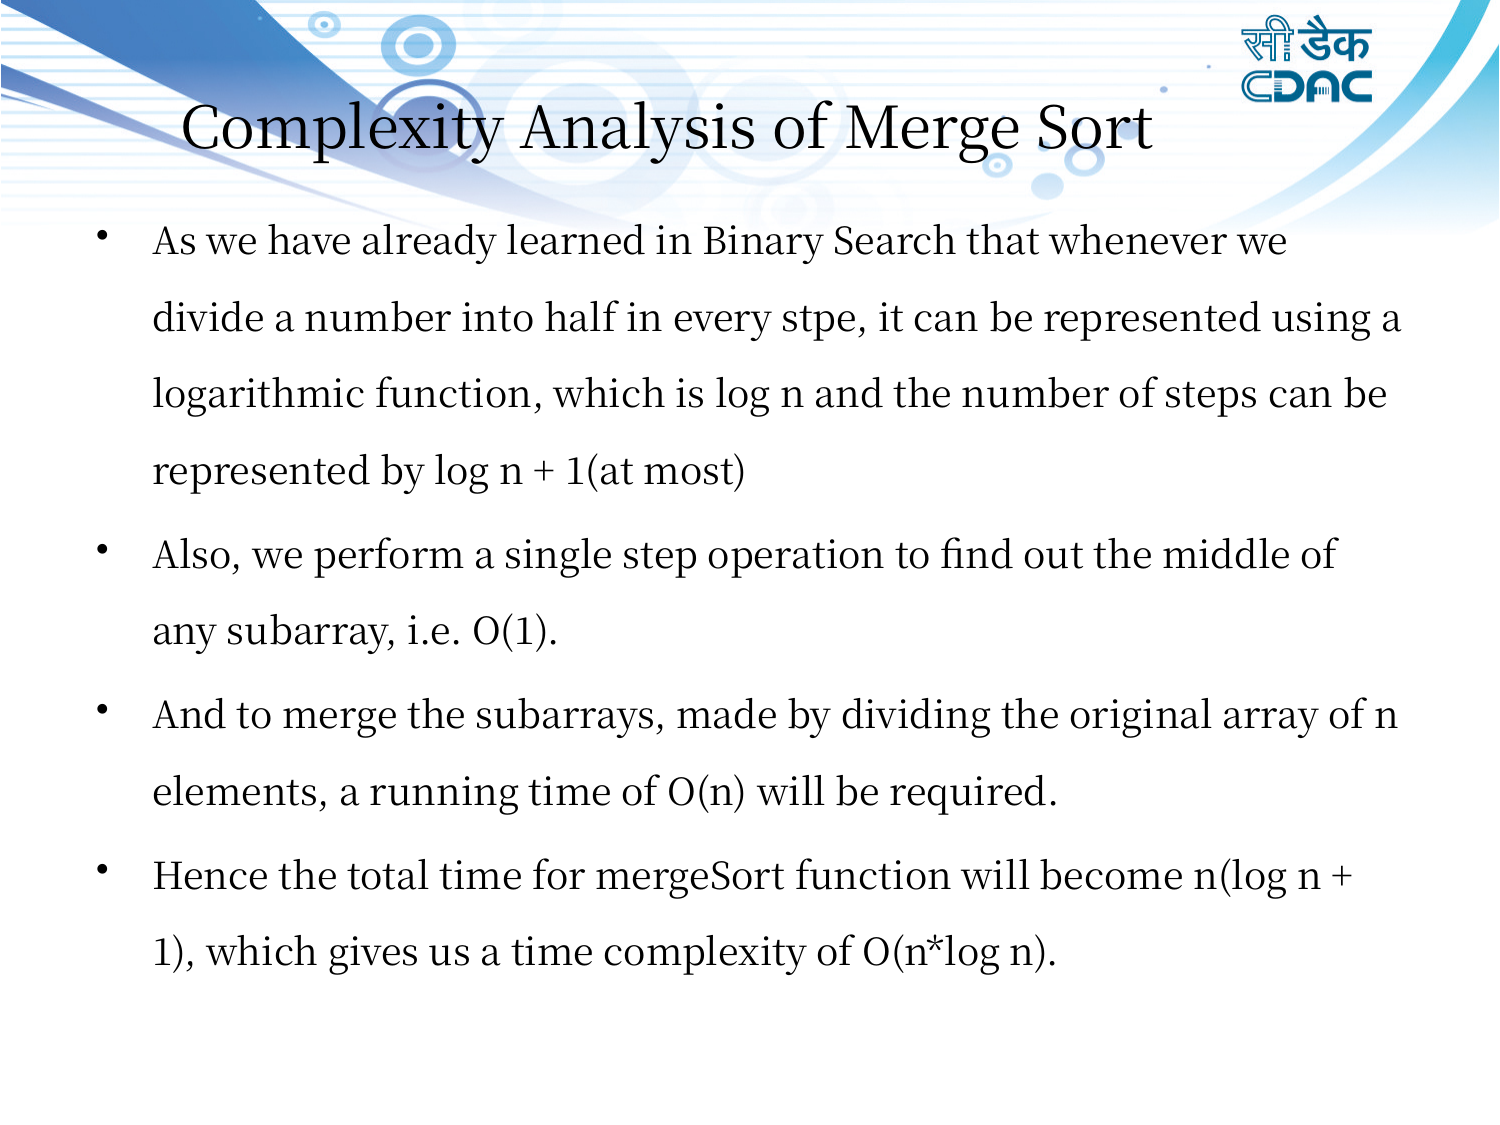

# Complexity Analysis of Merge Sort
As we have already learned in Binary Search that whenever we divide a number into half in every stpe, it can be represented using a logarithmic function, which is log n and the number of steps can be represented by log n + 1(at most)
Also, we perform a single step operation to find out the middle of any subarray, i.e. O(1).
And to merge the subarrays, made by dividing the original array of n elements, a running time of O(n) will be required.
Hence the total time for mergeSort function will become n(log n + 1), which gives us a time complexity of O(n*log n).